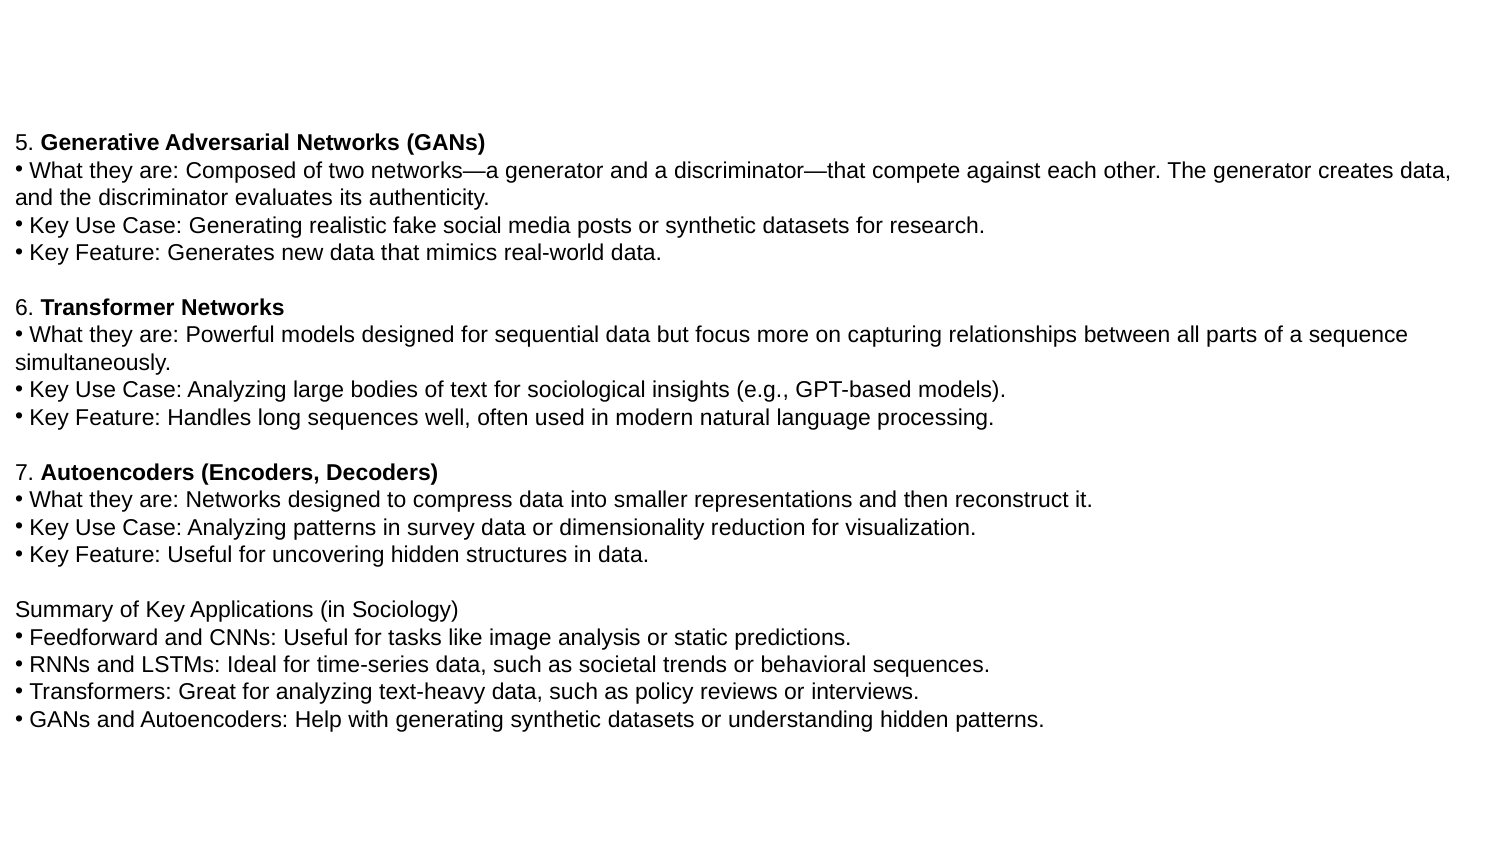

5. Generative Adversarial Networks (GANs)
 What they are: Composed of two networks—a generator and a discriminator—that compete against each other. The generator creates data, and the discriminator evaluates its authenticity.
 Key Use Case: Generating realistic fake social media posts or synthetic datasets for research.
 Key Feature: Generates new data that mimics real-world data.

6. Transformer Networks
 What they are: Powerful models designed for sequential data but focus more on capturing relationships between all parts of a sequence simultaneously.
 Key Use Case: Analyzing large bodies of text for sociological insights (e.g., GPT-based models).
 Key Feature: Handles long sequences well, often used in modern natural language processing.

7. Autoencoders (Encoders, Decoders)
 What they are: Networks designed to compress data into smaller representations and then reconstruct it.
 Key Use Case: Analyzing patterns in survey data or dimensionality reduction for visualization.
 Key Feature: Useful for uncovering hidden structures in data.

Summary of Key Applications (in Sociology)
 Feedforward and CNNs: Useful for tasks like image analysis or static predictions.
 RNNs and LSTMs: Ideal for time-series data, such as societal trends or behavioral sequences.
 Transformers: Great for analyzing text-heavy data, such as policy reviews or interviews.
 GANs and Autoencoders: Help with generating synthetic datasets or understanding hidden patterns.